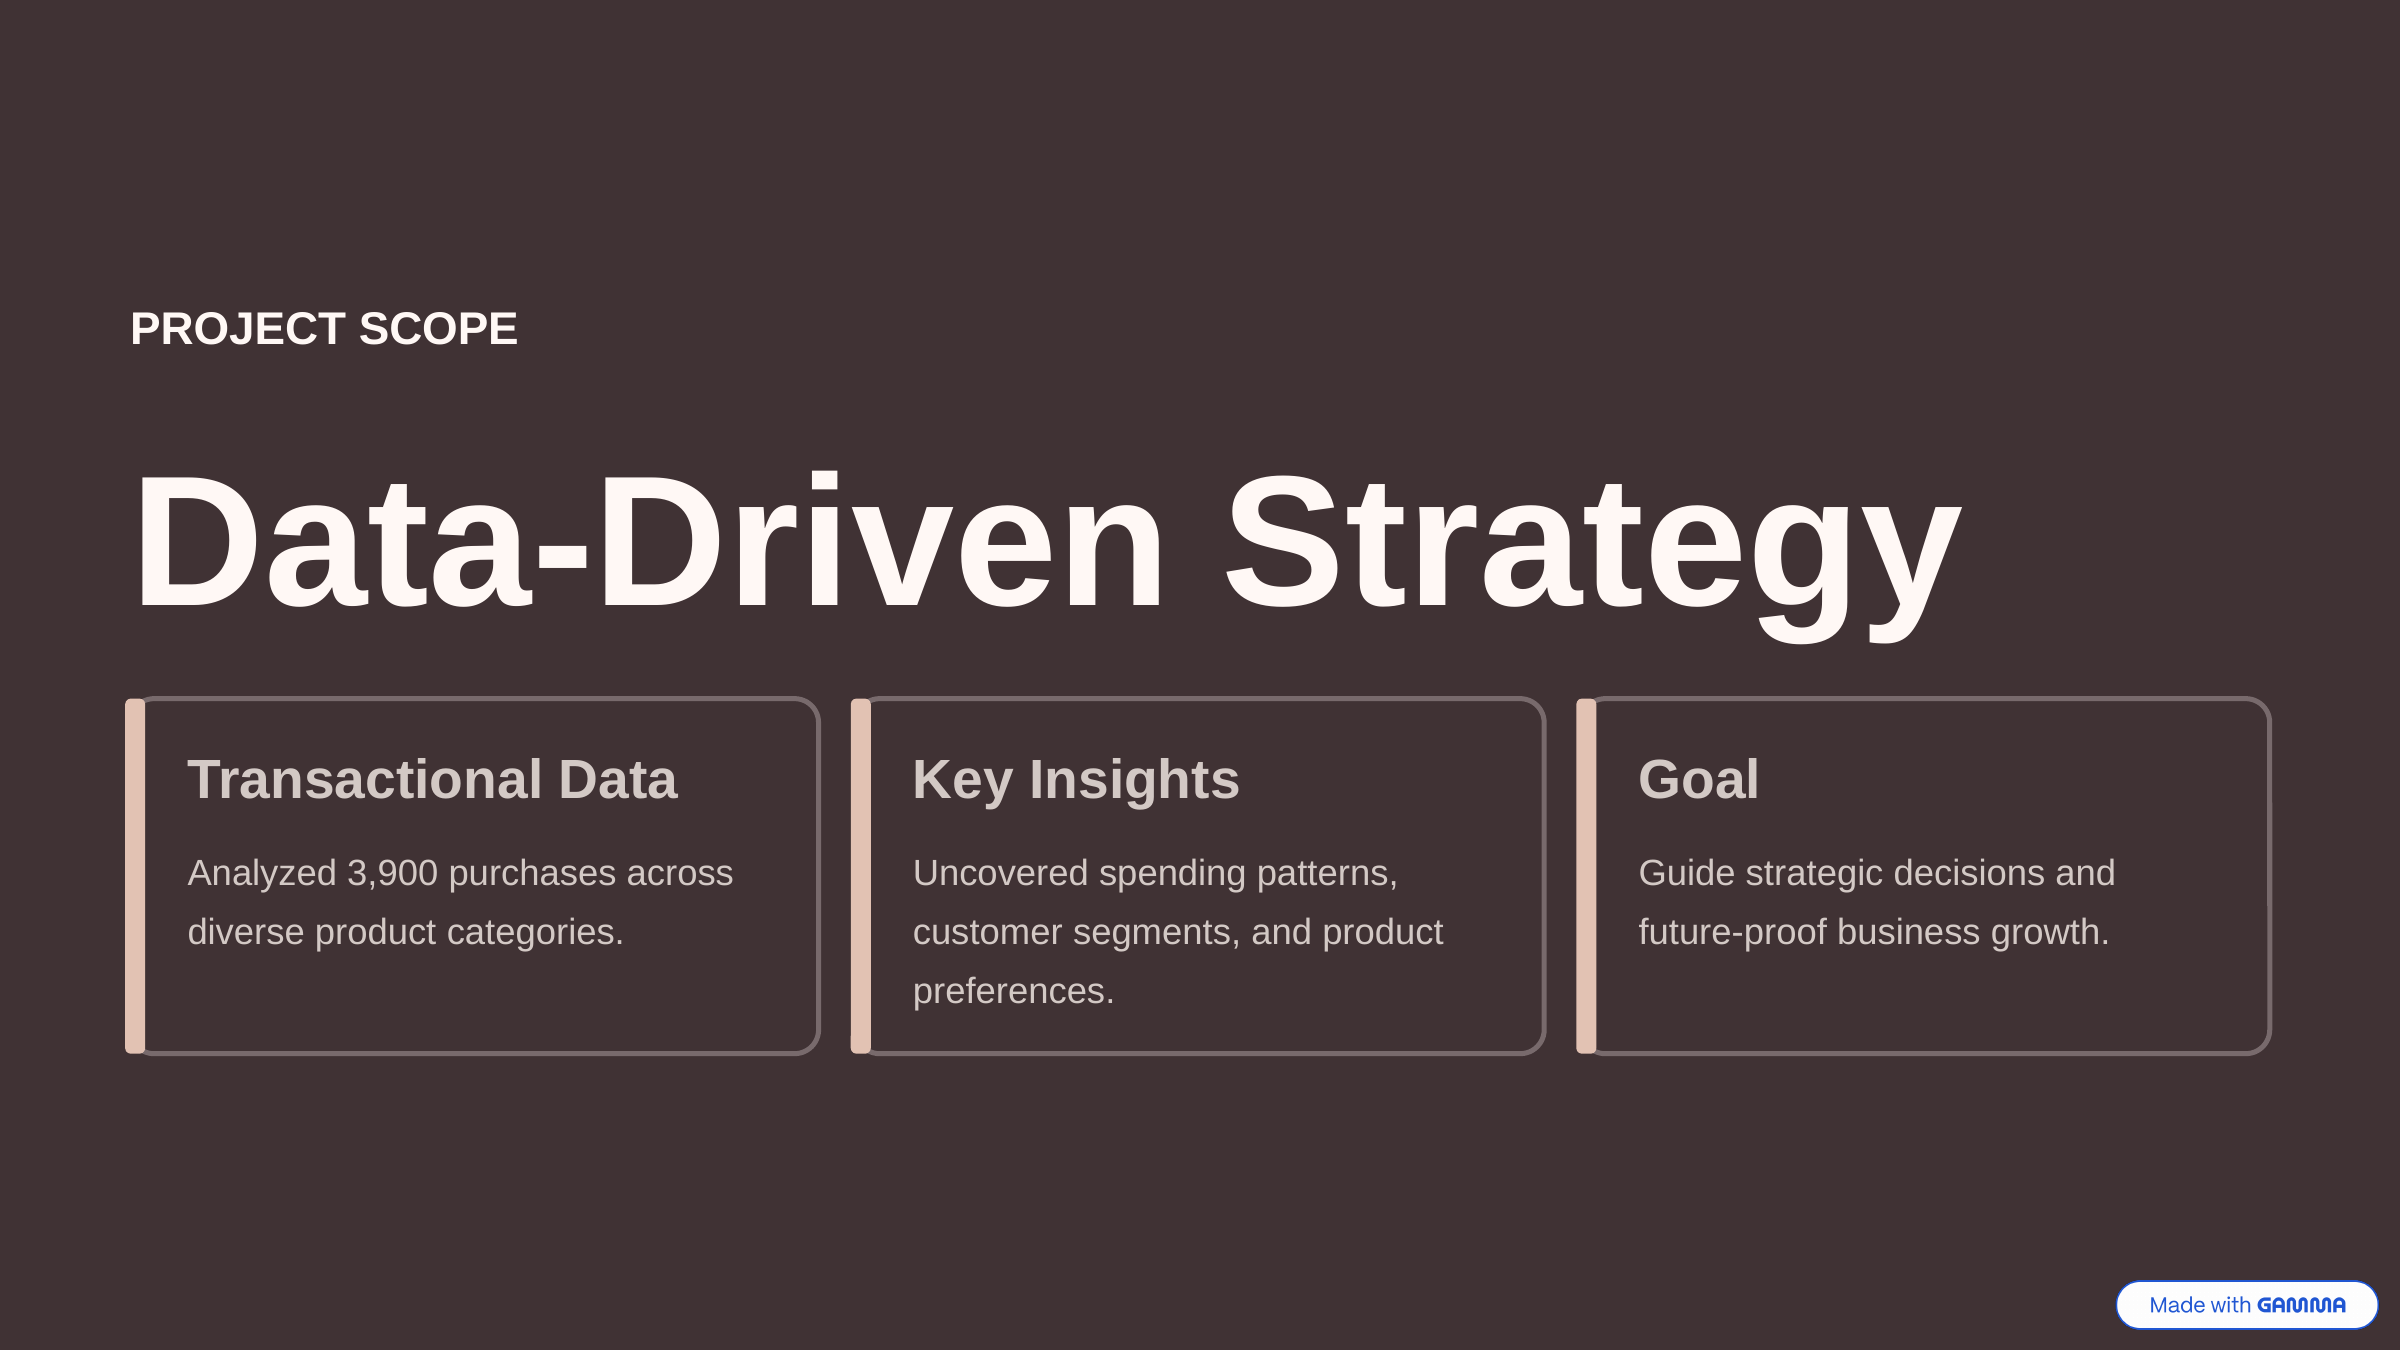

PROJECT SCOPE
Data-Driven Strategy

Transactional Data
Key Insights
Goal
Analyzed 3,900 purchases across diverse product categories.
Uncovered spending patterns, customer segments, and product preferences.
Guide strategic decisions and future-proof business growth.